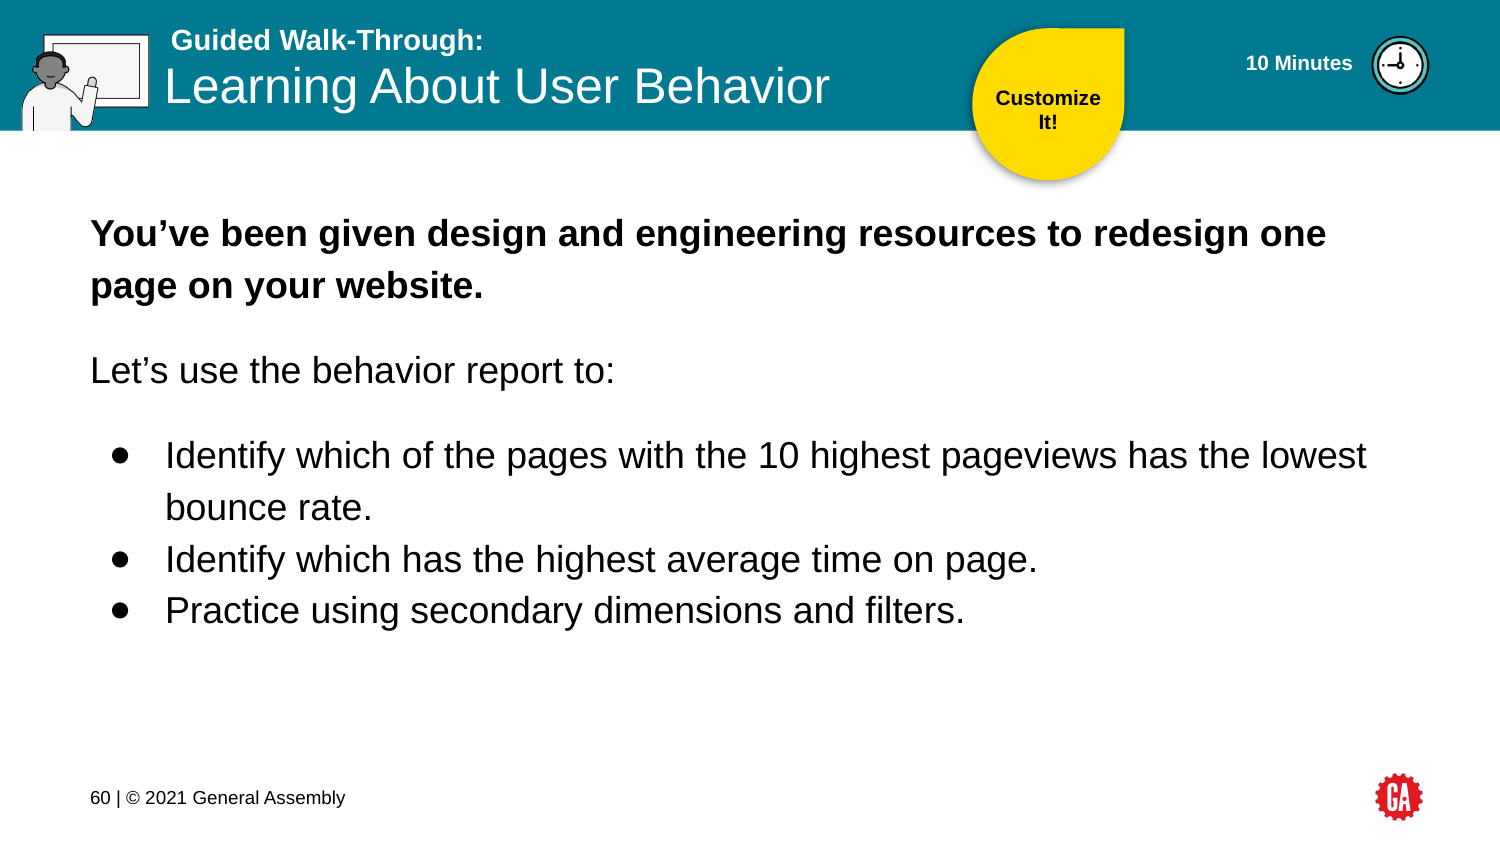

Customize It!

10 Minutes
# Learning About User Behavior
You’ve been given design and engineering resources to redesign one page on your website.
Let’s use the behavior report to:
Identify which of the pages with the 10 highest pageviews has the lowest bounce rate.
Identify which has the highest average time on page.
Practice using secondary dimensions and filters.

60 | © 2021 General Assembly

60